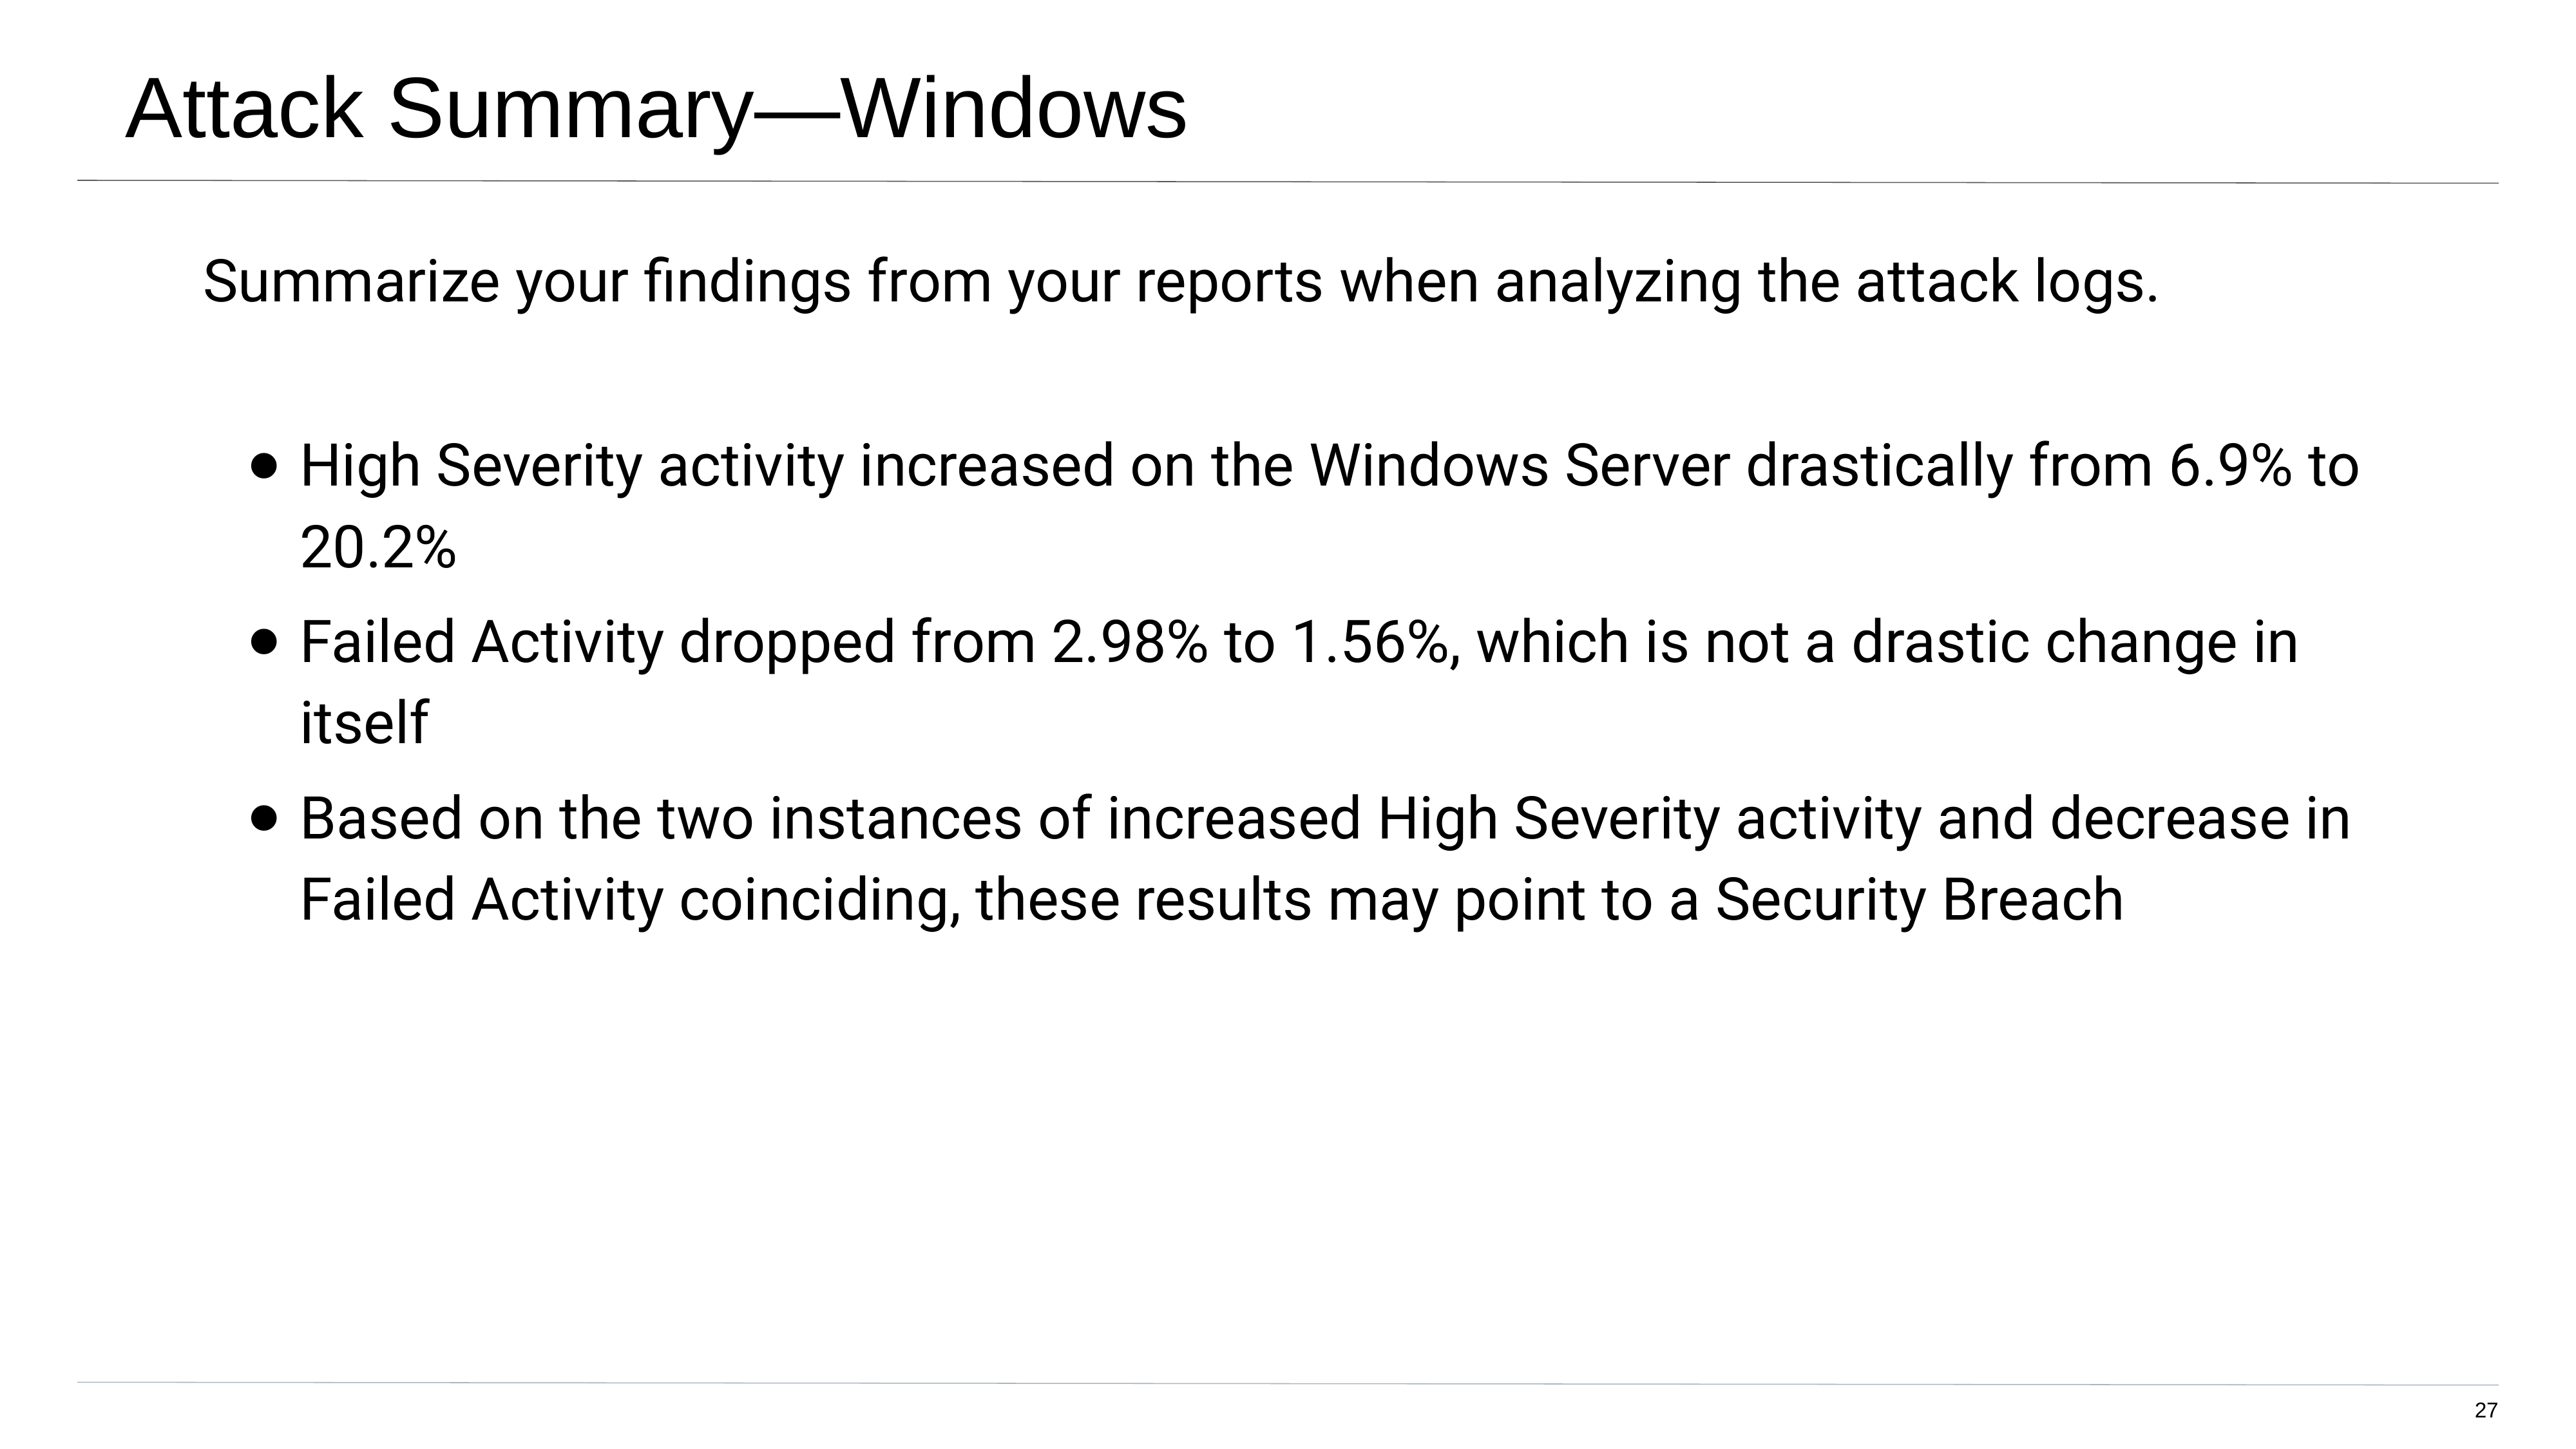

# Attack Summary—Windows
Summarize your findings from your reports when analyzing the attack logs.

High Severity activity increased on the Windows Server drastically from 6.9% to 20.2%
Failed Activity dropped from 2.98% to 1.56%, which is not a drastic change in itself
Based on the two instances of increased High Severity activity and decrease in Failed Activity coinciding, these results may point to a Security Breach

27